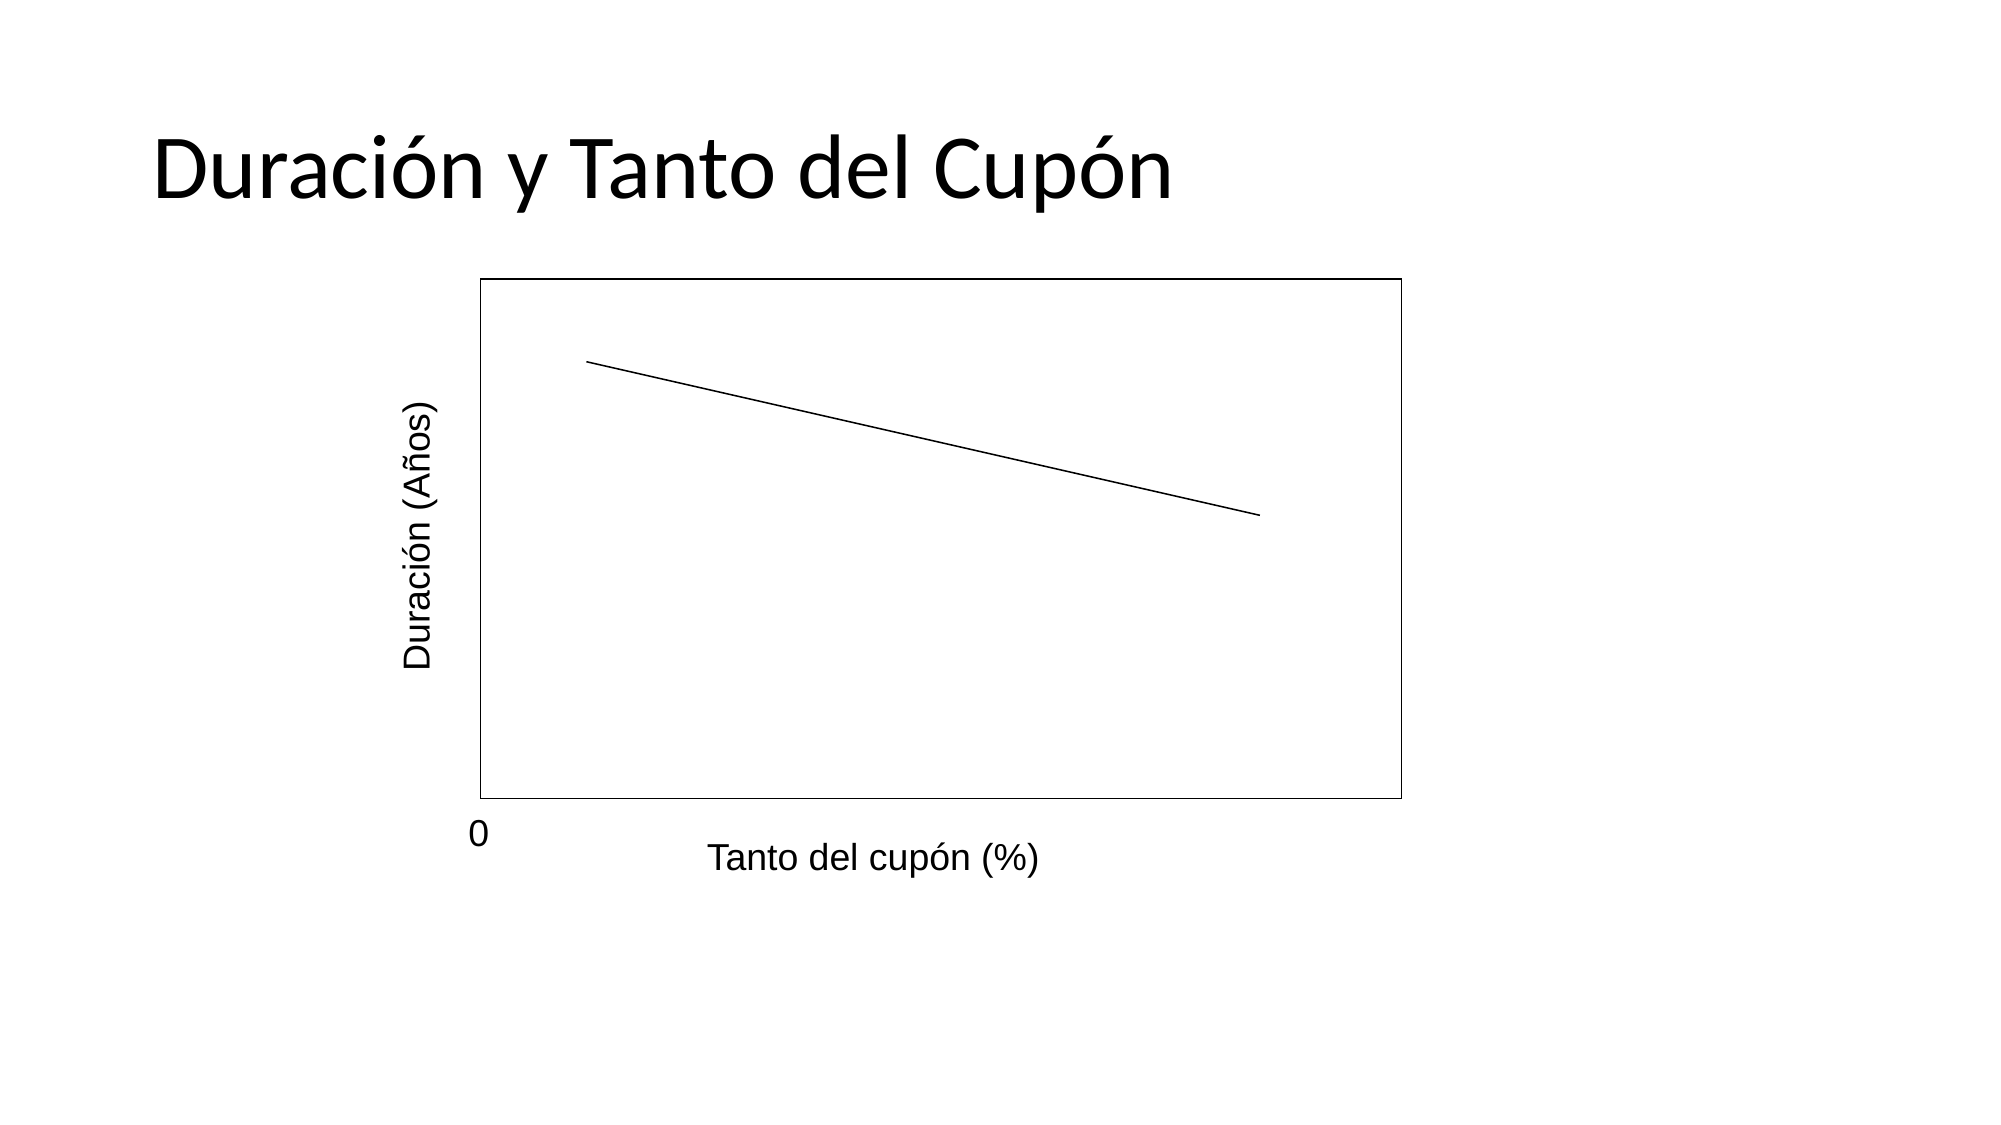

# Duración y Tanto del Cupón

Duración (Años)
0
Tanto del cupón (%)